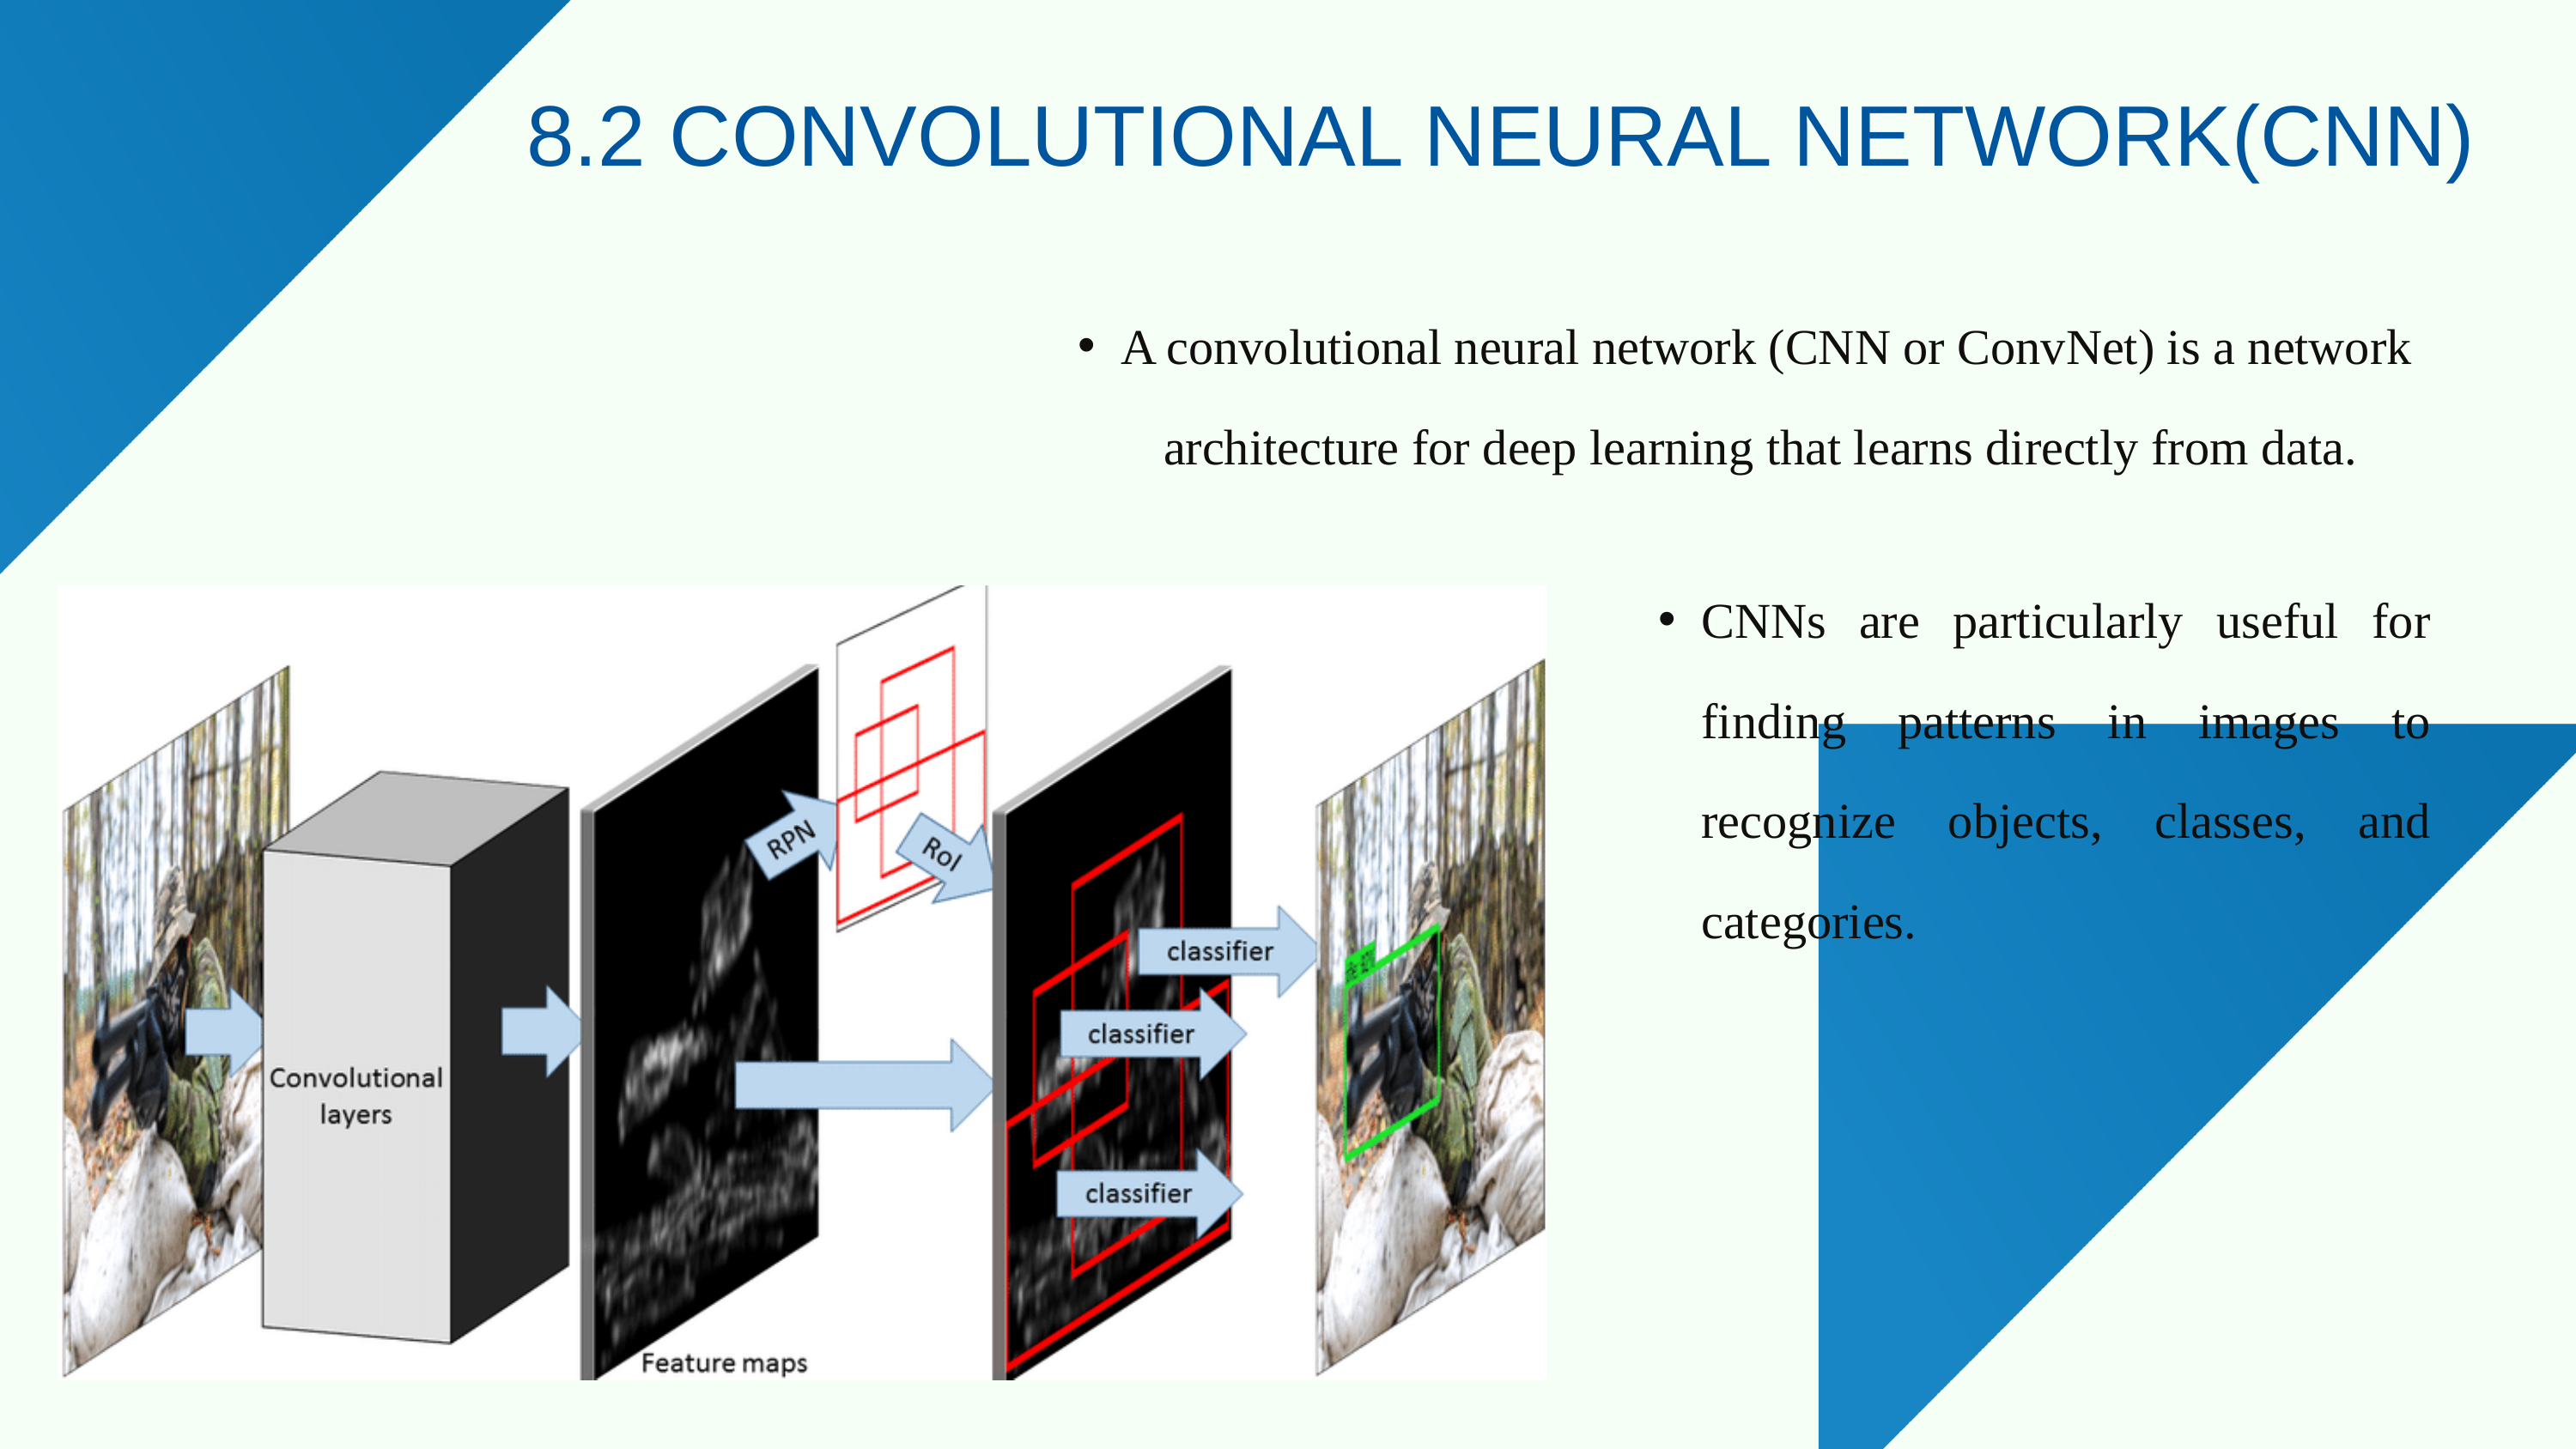

8.2 CONVOLUTIONAL NEURAL NETWORK(CNN)
A convolutional neural network (CNN or ConvNet) is a network architecture for deep learning that learns directly from data.
CNNs are particularly useful for finding patterns in images to recognize objects, classes, and categories.